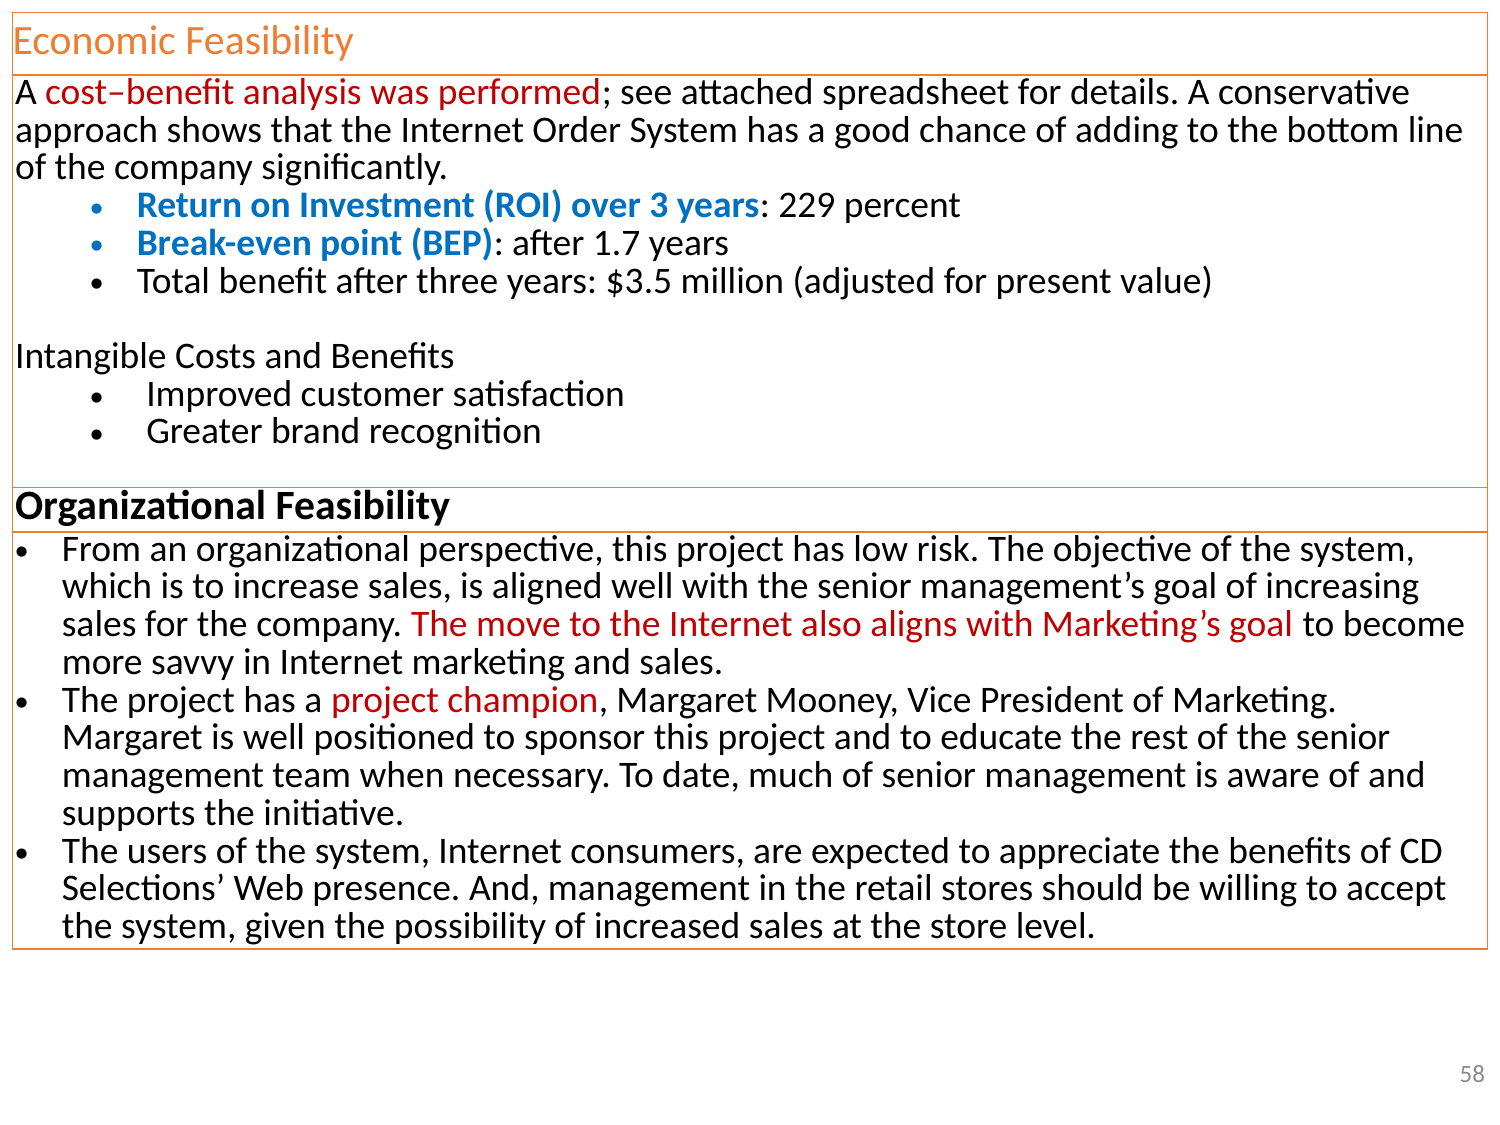

| Economic Feasibility |
| --- |
| A cost–benefit analysis was performed; see attached spreadsheet for details. A conservative approach shows that the Internet Order System has a good chance of adding to the bottom line of the company significantly. Return on Investment (ROI) over 3 years: 229 percent Break-even point (BEP): after 1.7 years Total benefit after three years: $3.5 million (adjusted for present value) Intangible Costs and Benefits Improved customer satisfaction Greater brand recognition |
| Organizational Feasibility |
| From an organizational perspective, this project has low risk. The objective of the system, which is to increase sales, is aligned well with the senior management’s goal of increasing sales for the company. The move to the Internet also aligns with Marketing’s goal to become more savvy in Internet marketing and sales. The project has a project champion, Margaret Mooney, Vice President of Marketing. Margaret is well positioned to sponsor this project and to educate the rest of the senior management team when necessary. To date, much of senior management is aware of and supports the initiative. The users of the system, Internet consumers, are expected to appreciate the benefits of CD Selections’ Web presence. And, management in the retail stores should be willing to accept the system, given the possibility of increased sales at the store level. |
58